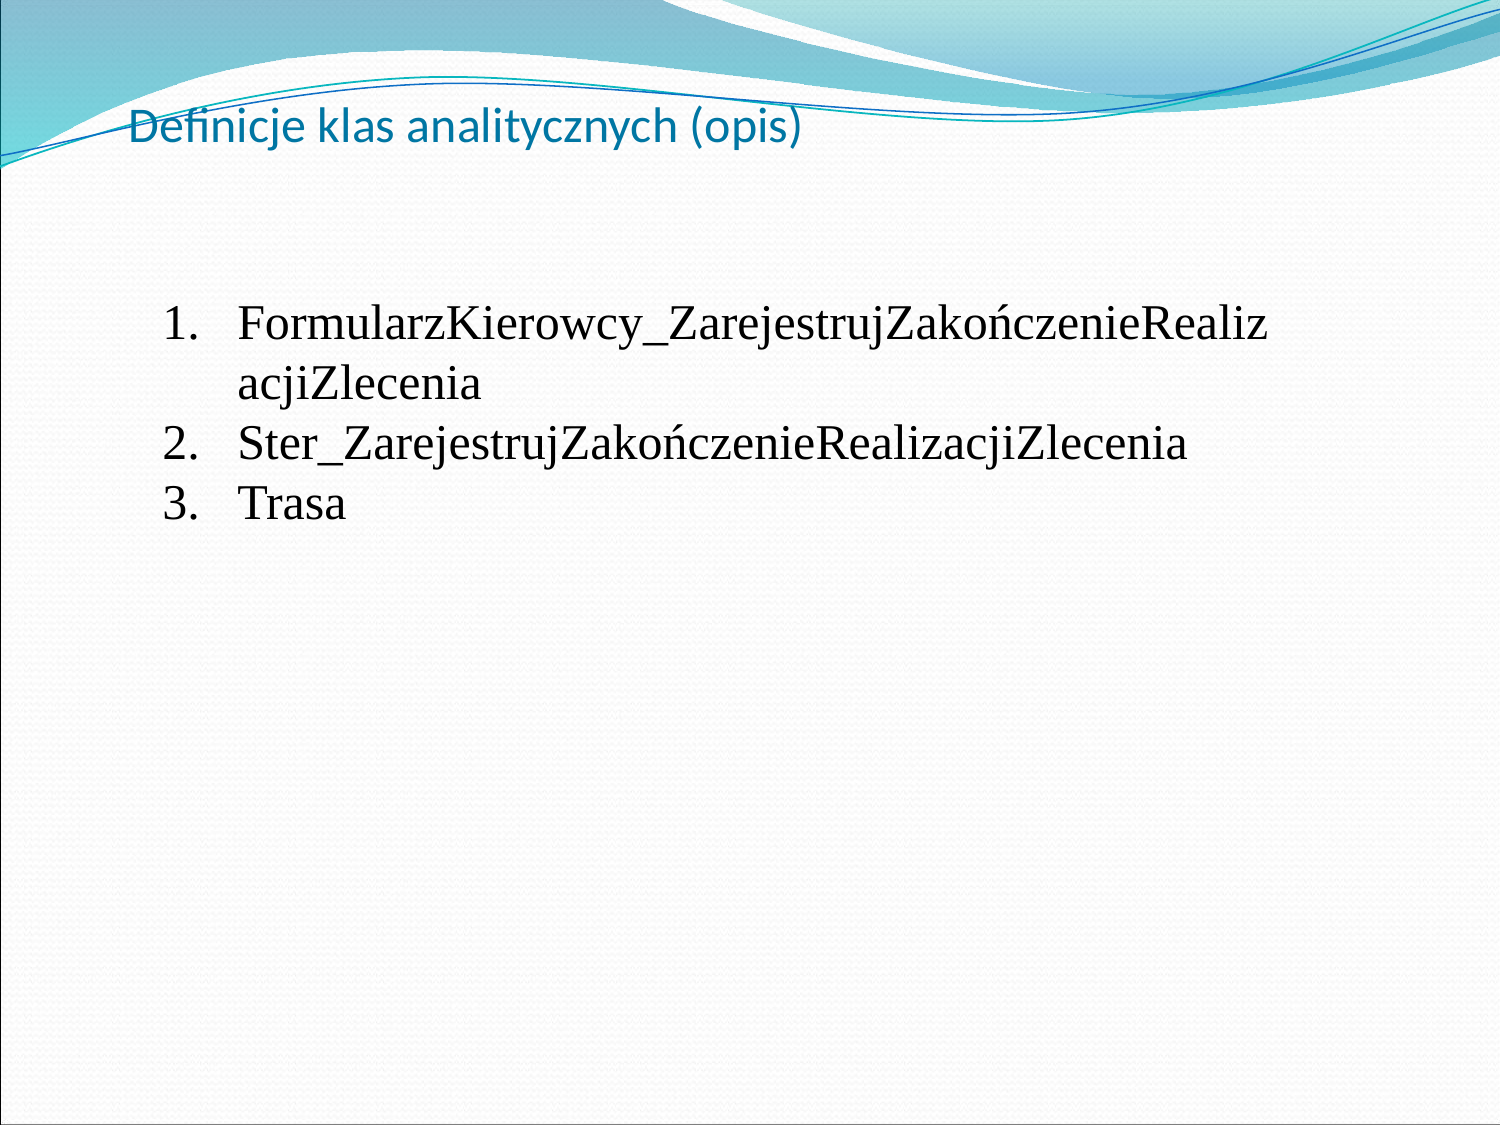

# Definicje klas analitycznych (opis)
FormularzKierowcy_ZarejestrujZakończenieRealizacjiZlecenia
Ster_ZarejestrujZakończenieRealizacjiZlecenia
Trasa